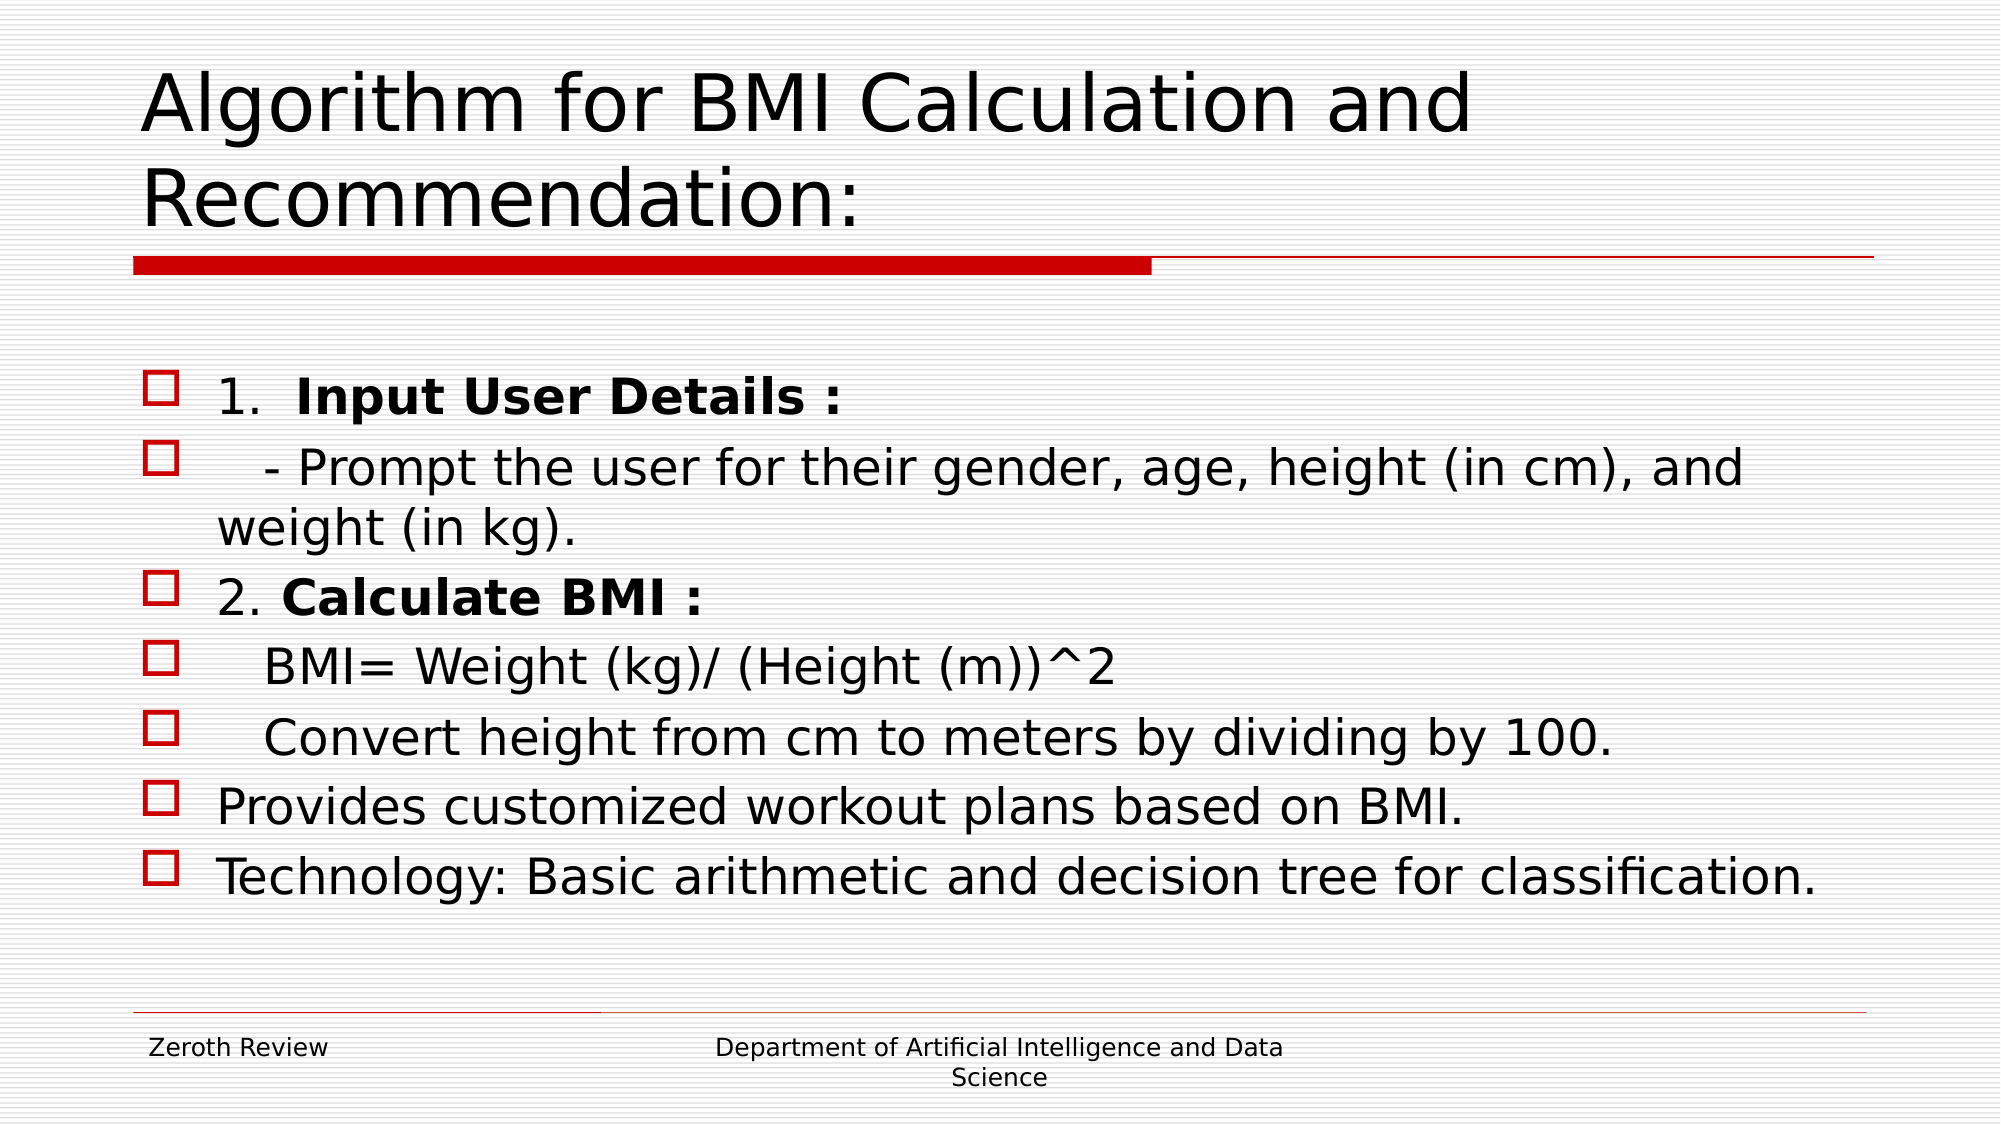

# Algorithm for BMI Calculation and Recommendation:

1.  Input User Details :
   - Prompt the user for their gender, age, height (in cm), and weight (in kg).
2. Calculate BMI :
   BMI= Weight (kg)/ (Height (m))^2
   Convert height from cm to meters by dividing by 100.
Provides customized workout plans based on BMI.
Technology: Basic arithmetic and decision tree for classification.

Zeroth Review
Department of Artificial Intelligence and Data Science
24